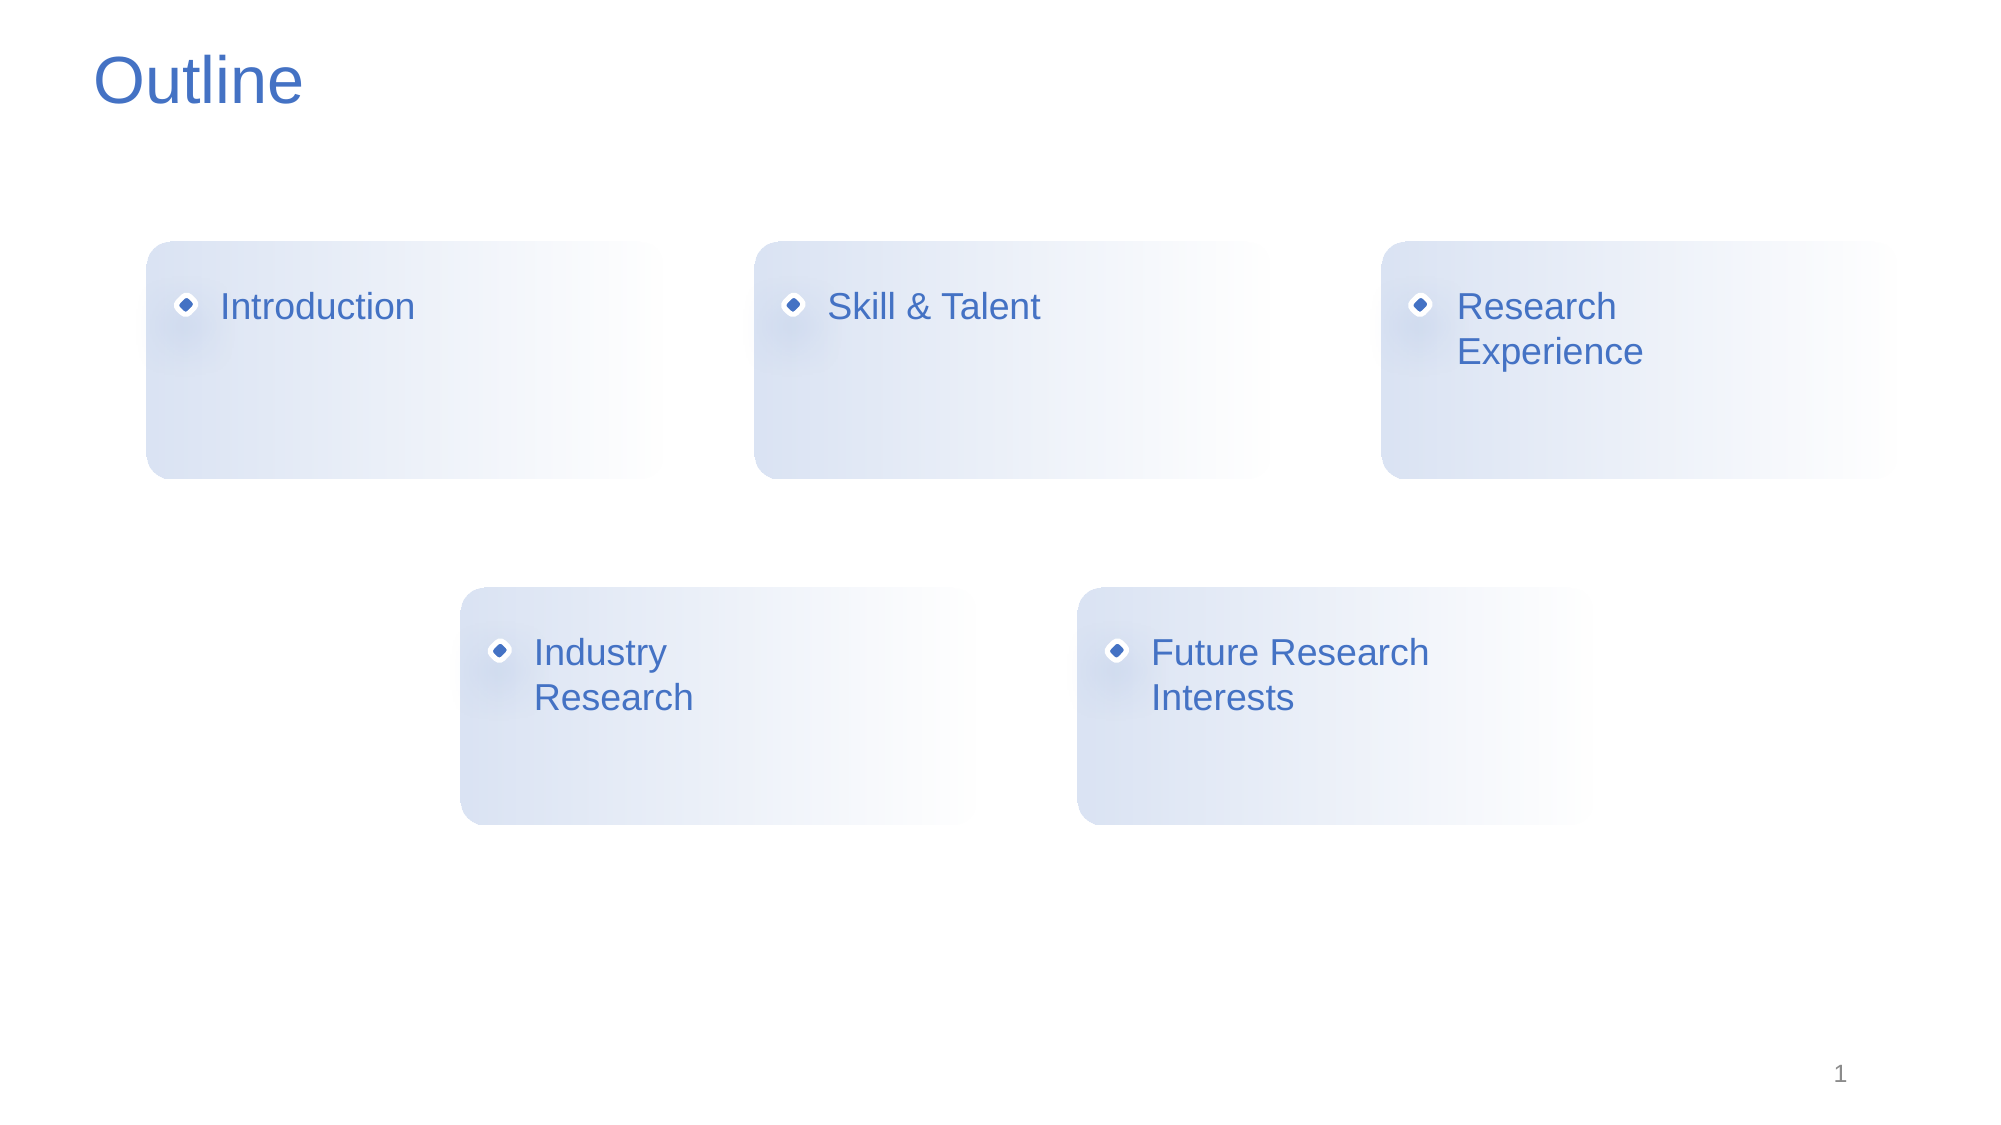

Outline

Introduction

01

Skill & Talent

02

Research Experience

03

Industry Research

04

Future Research Interests

05
1